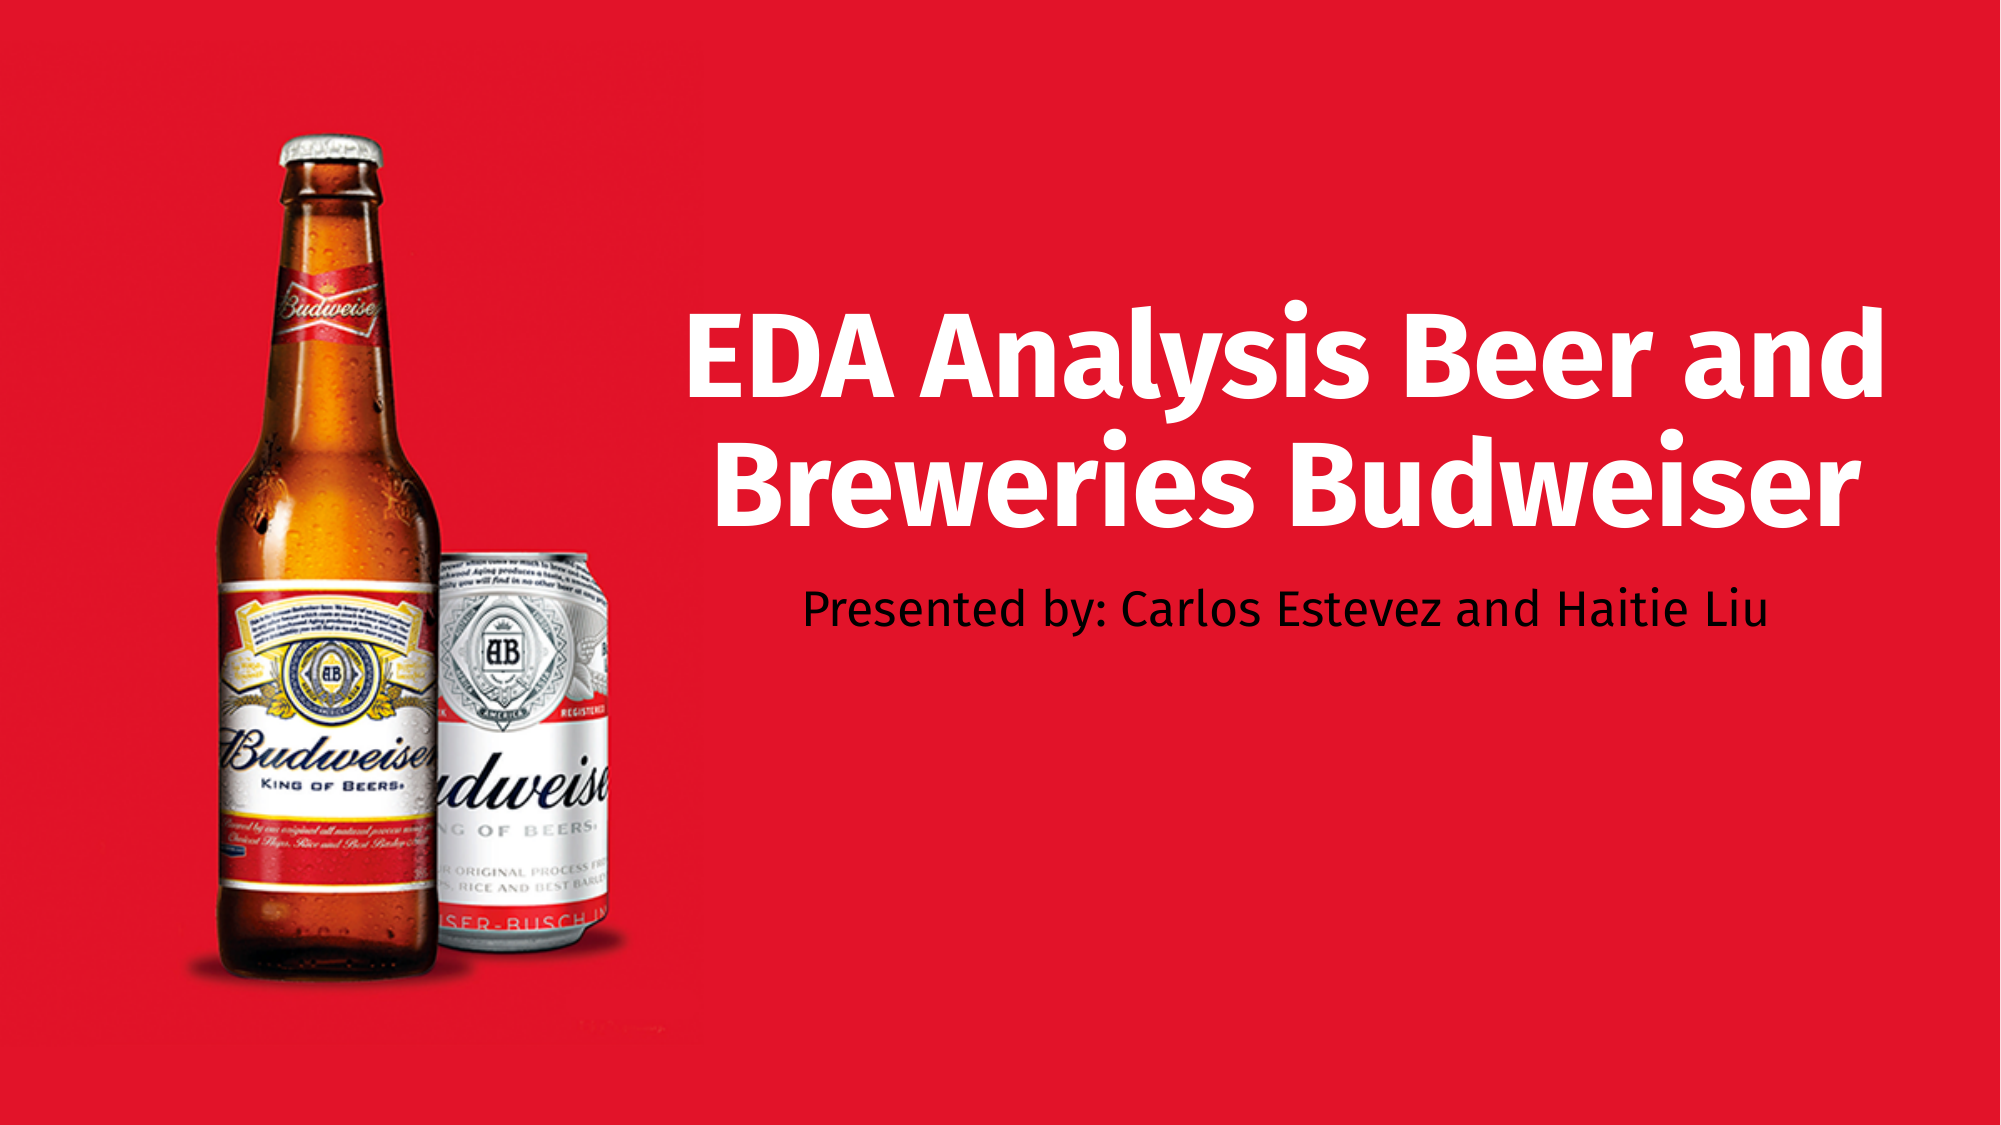

# EDA Analysis Beer and Breweries Budweiser
Presented by: Carlos Estevez and Haitie Liu